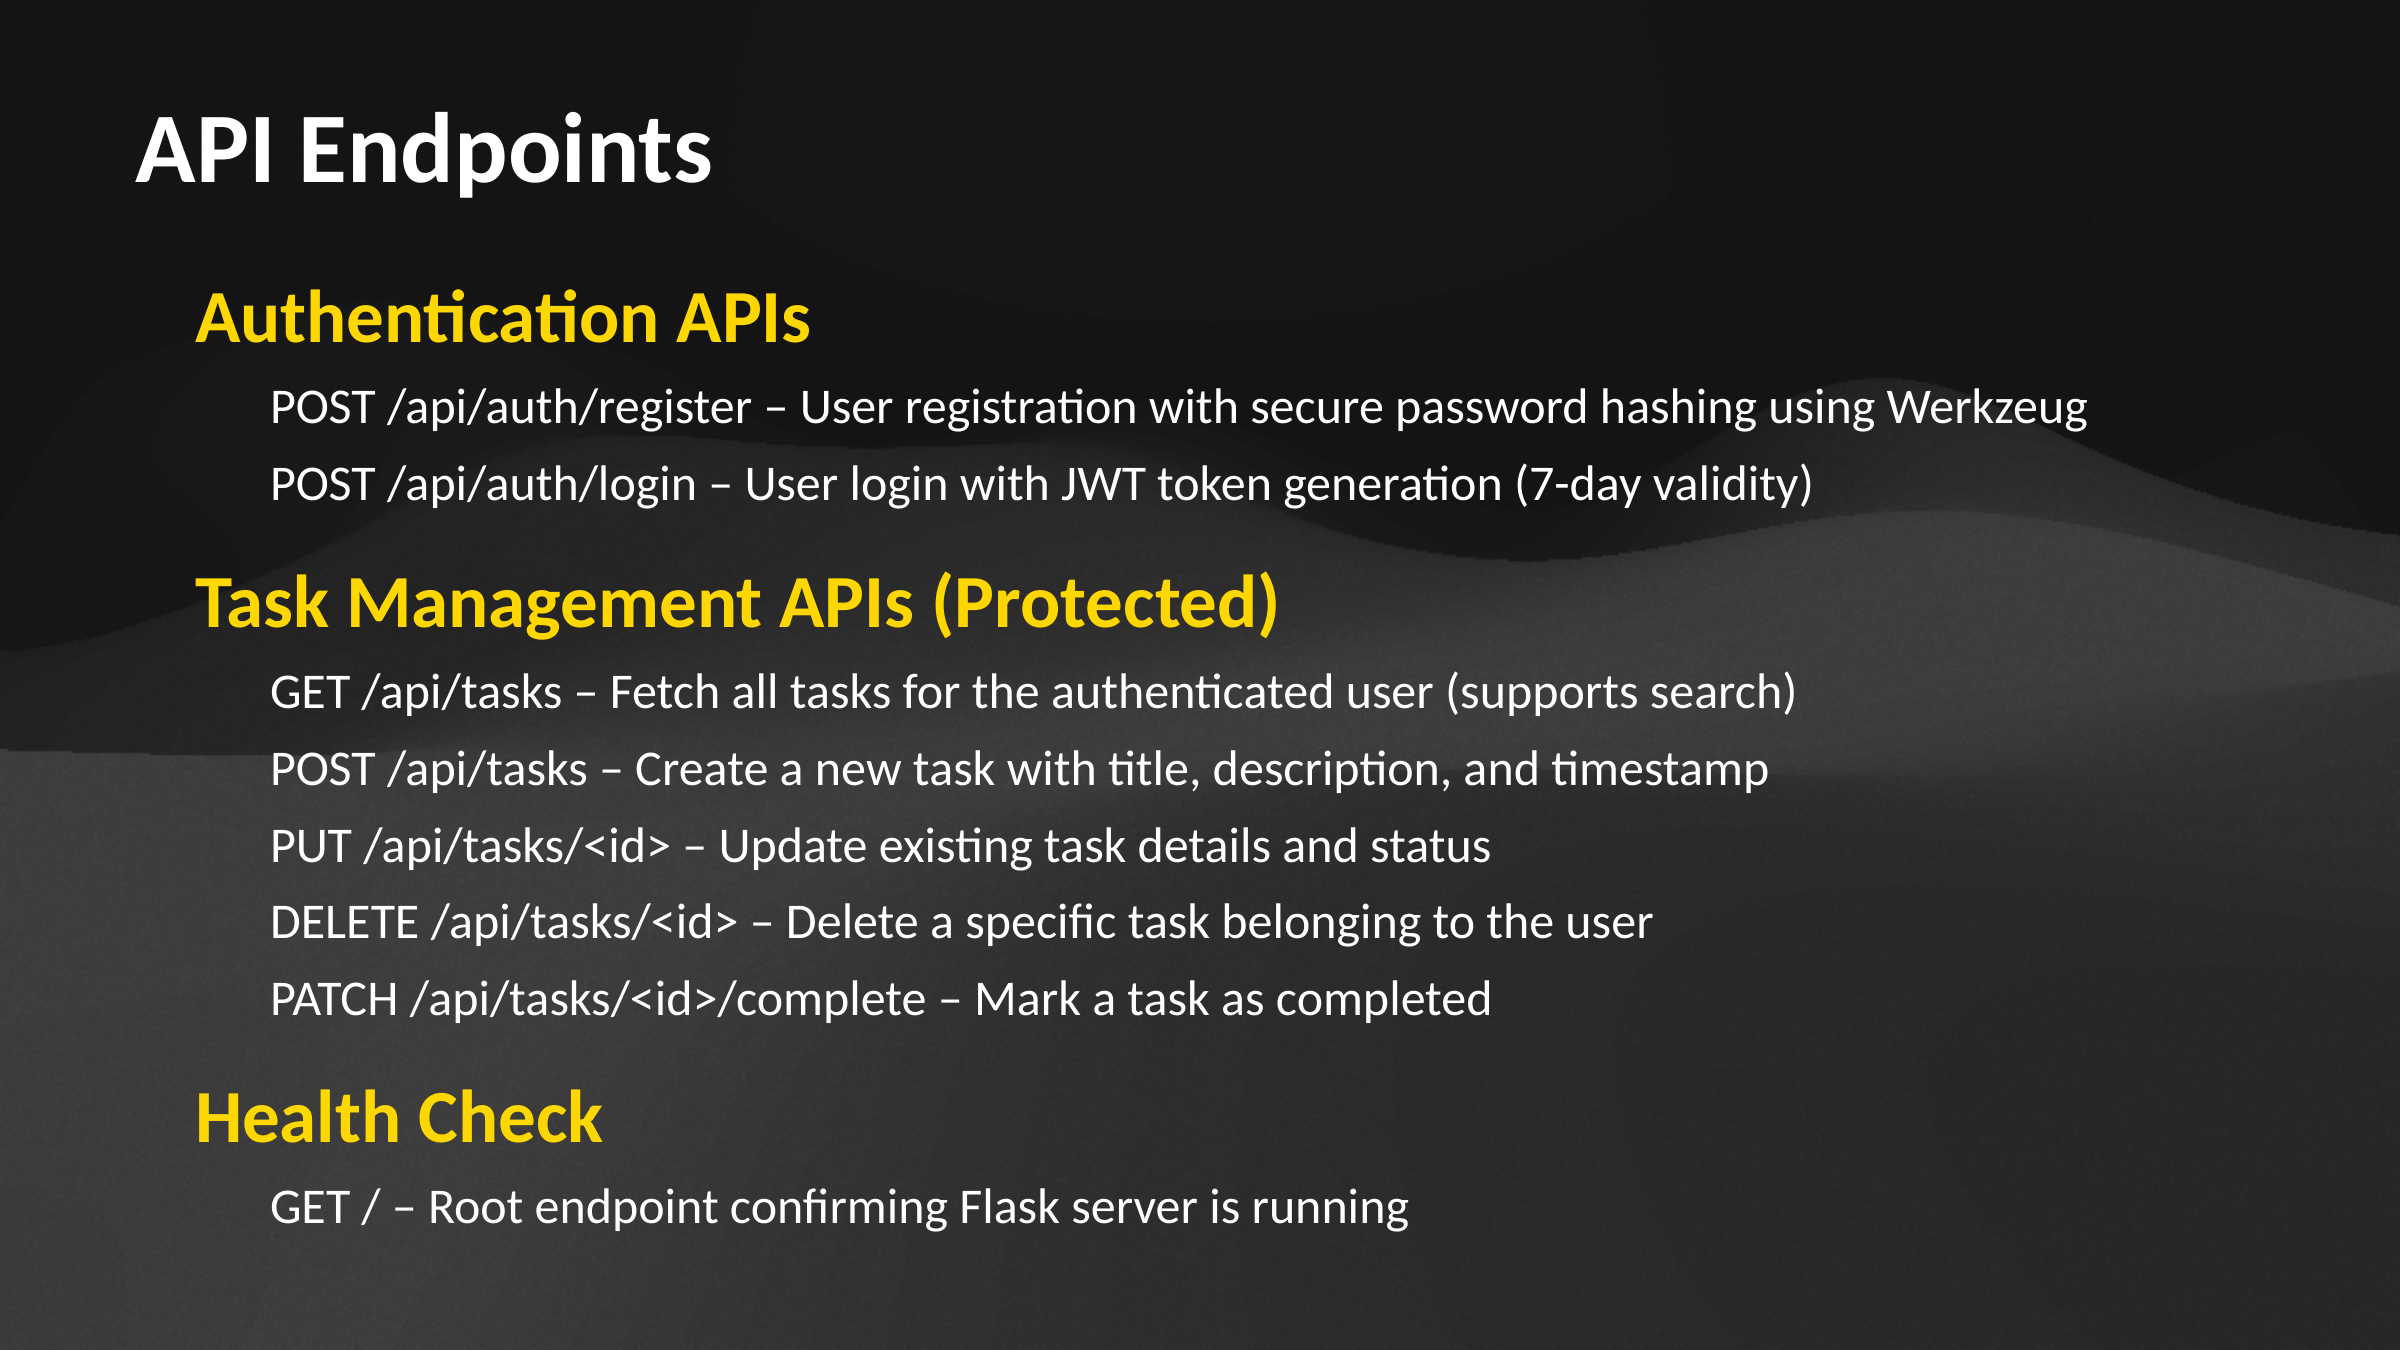

API Endpoints

Authentication APIs
POST /api/auth/register – User registration with secure password hashing using Werkzeug
POST /api/auth/login – User login with JWT token generation (7-day validity)
Task Management APIs (Protected)
GET /api/tasks – Fetch all tasks for the authenticated user (supports search)
POST /api/tasks – Create a new task with title, description, and timestamp
PUT /api/tasks/<id> – Update existing task details and status
DELETE /api/tasks/<id> – Delete a specific task belonging to the user
PATCH /api/tasks/<id>/complete – Mark a task as completed
Health Check
GET / – Root endpoint confirming Flask server is running